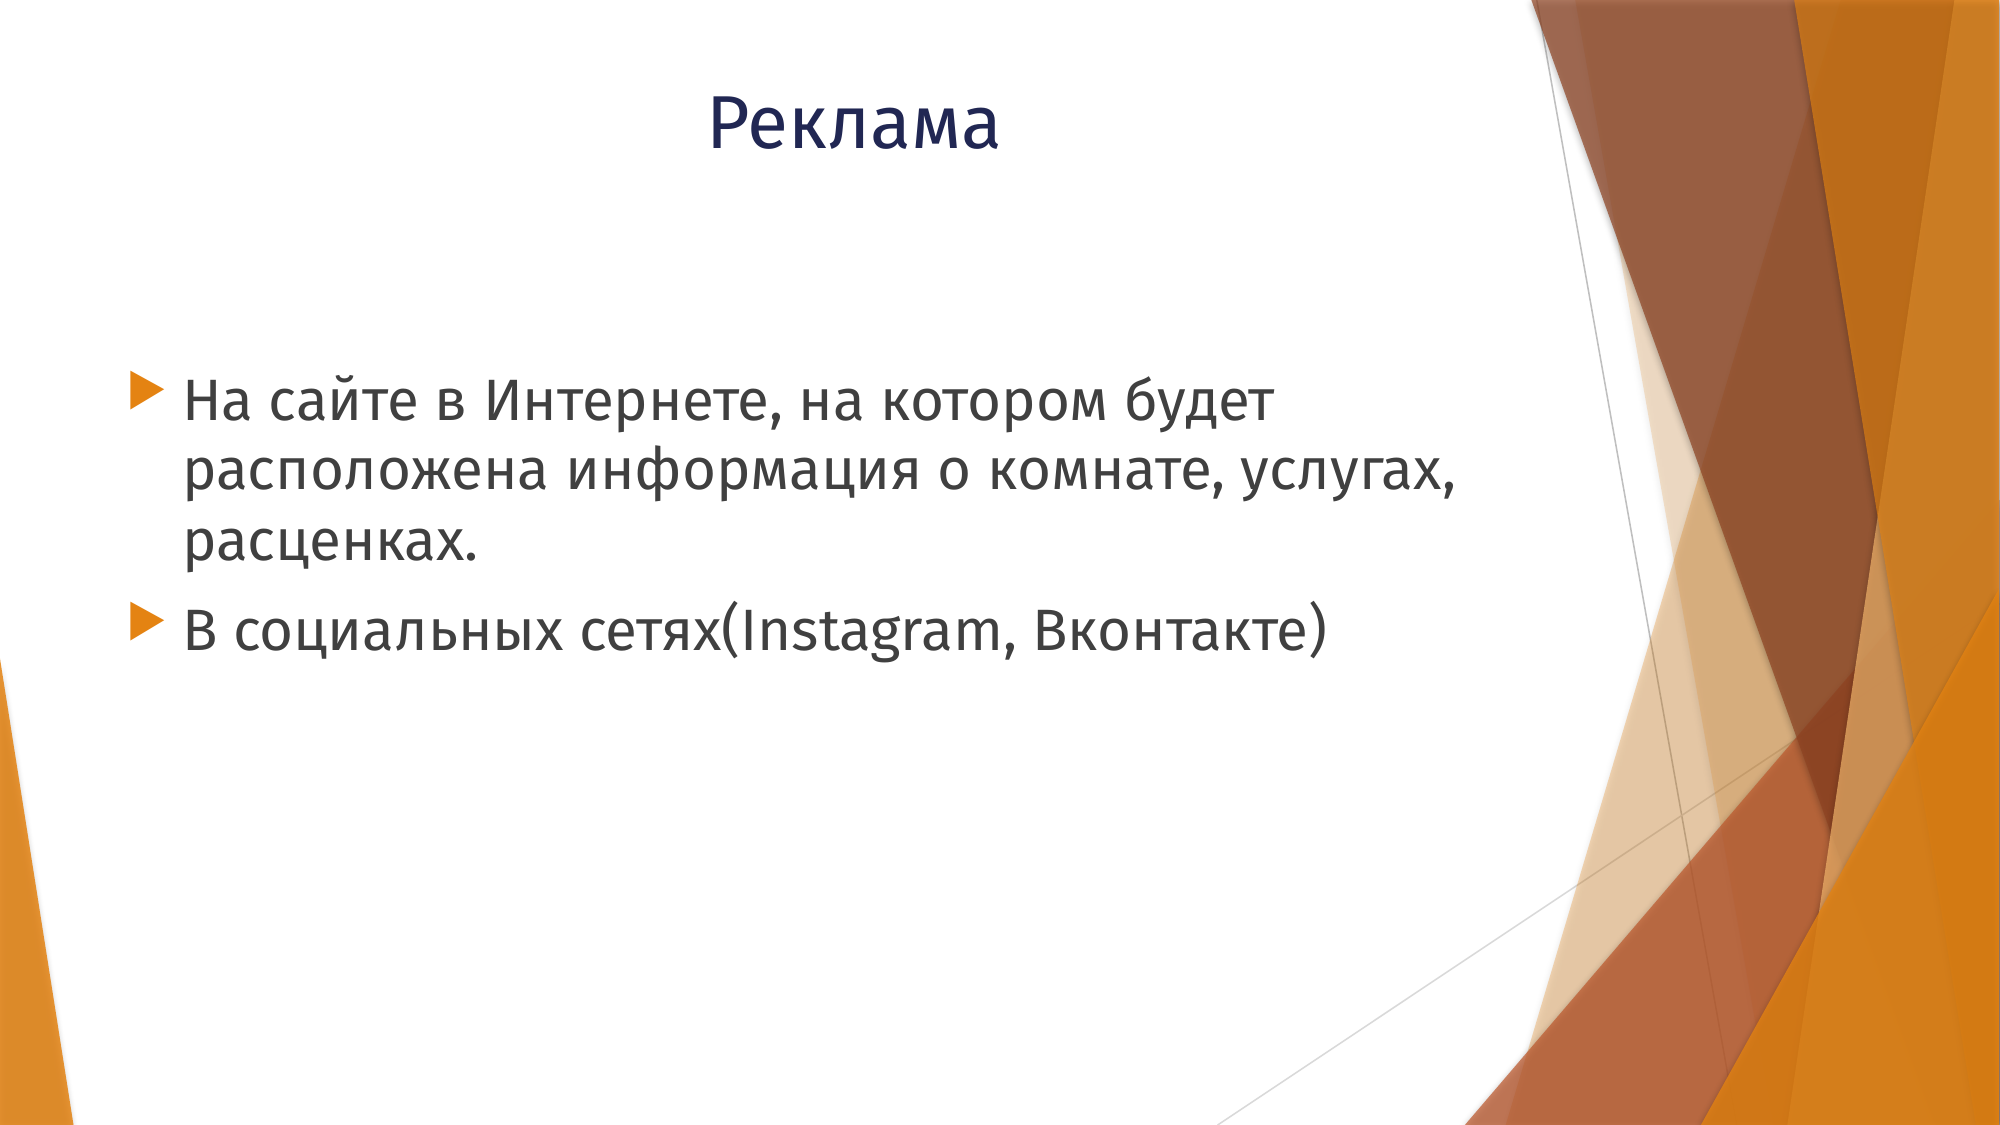

# Реклама
На сайте в Интернете, на котором будет расположена информация о комнате, услугах, расценках.
В социальных сетях(Instagram, Вконтакте)